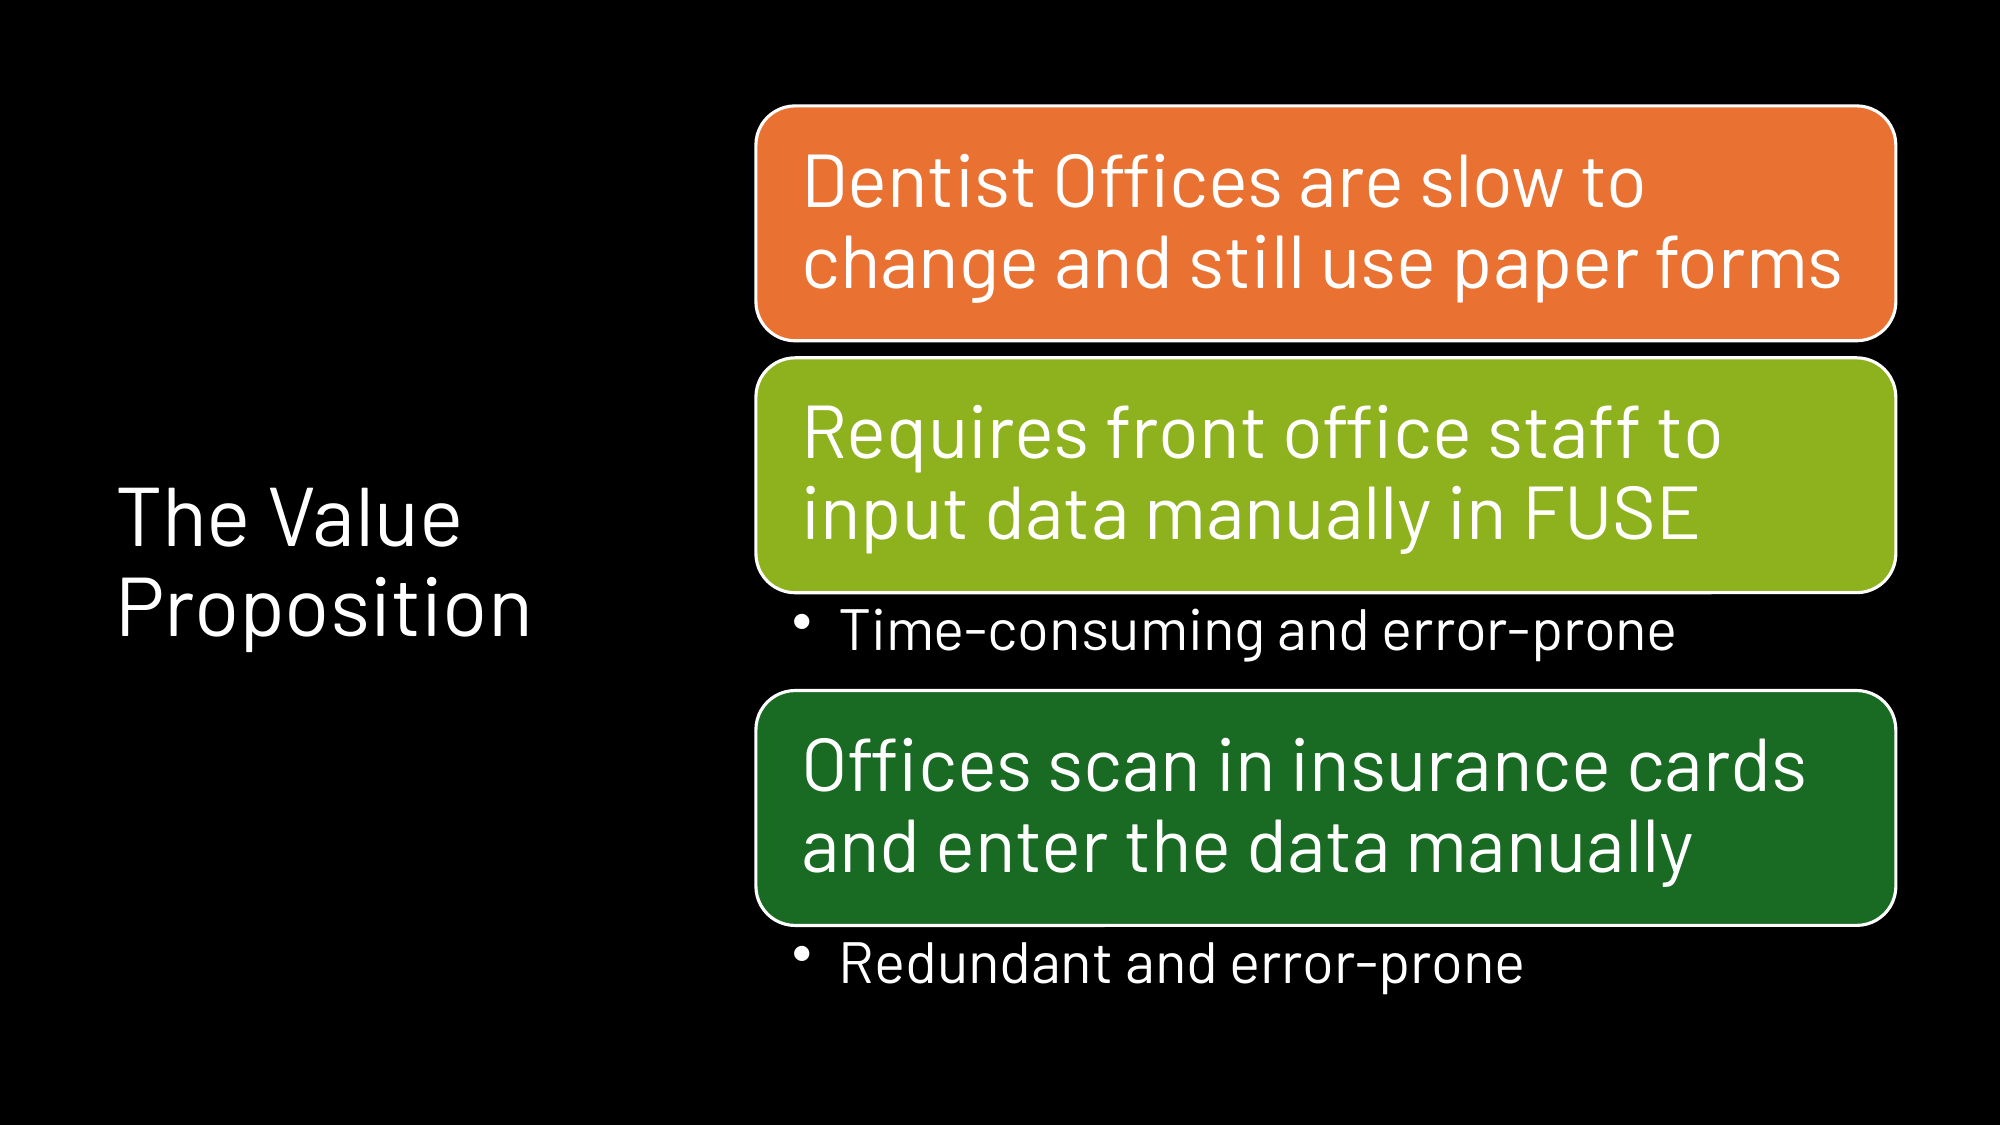

# The Value Proposition
Dentist Offices are slow to change and still use paper forms
Requires front office staff to input data manually in FUSE
Time-consuming and error-prone
Offices scan in insurance cards and enter the data manually
Redundant and error-prone